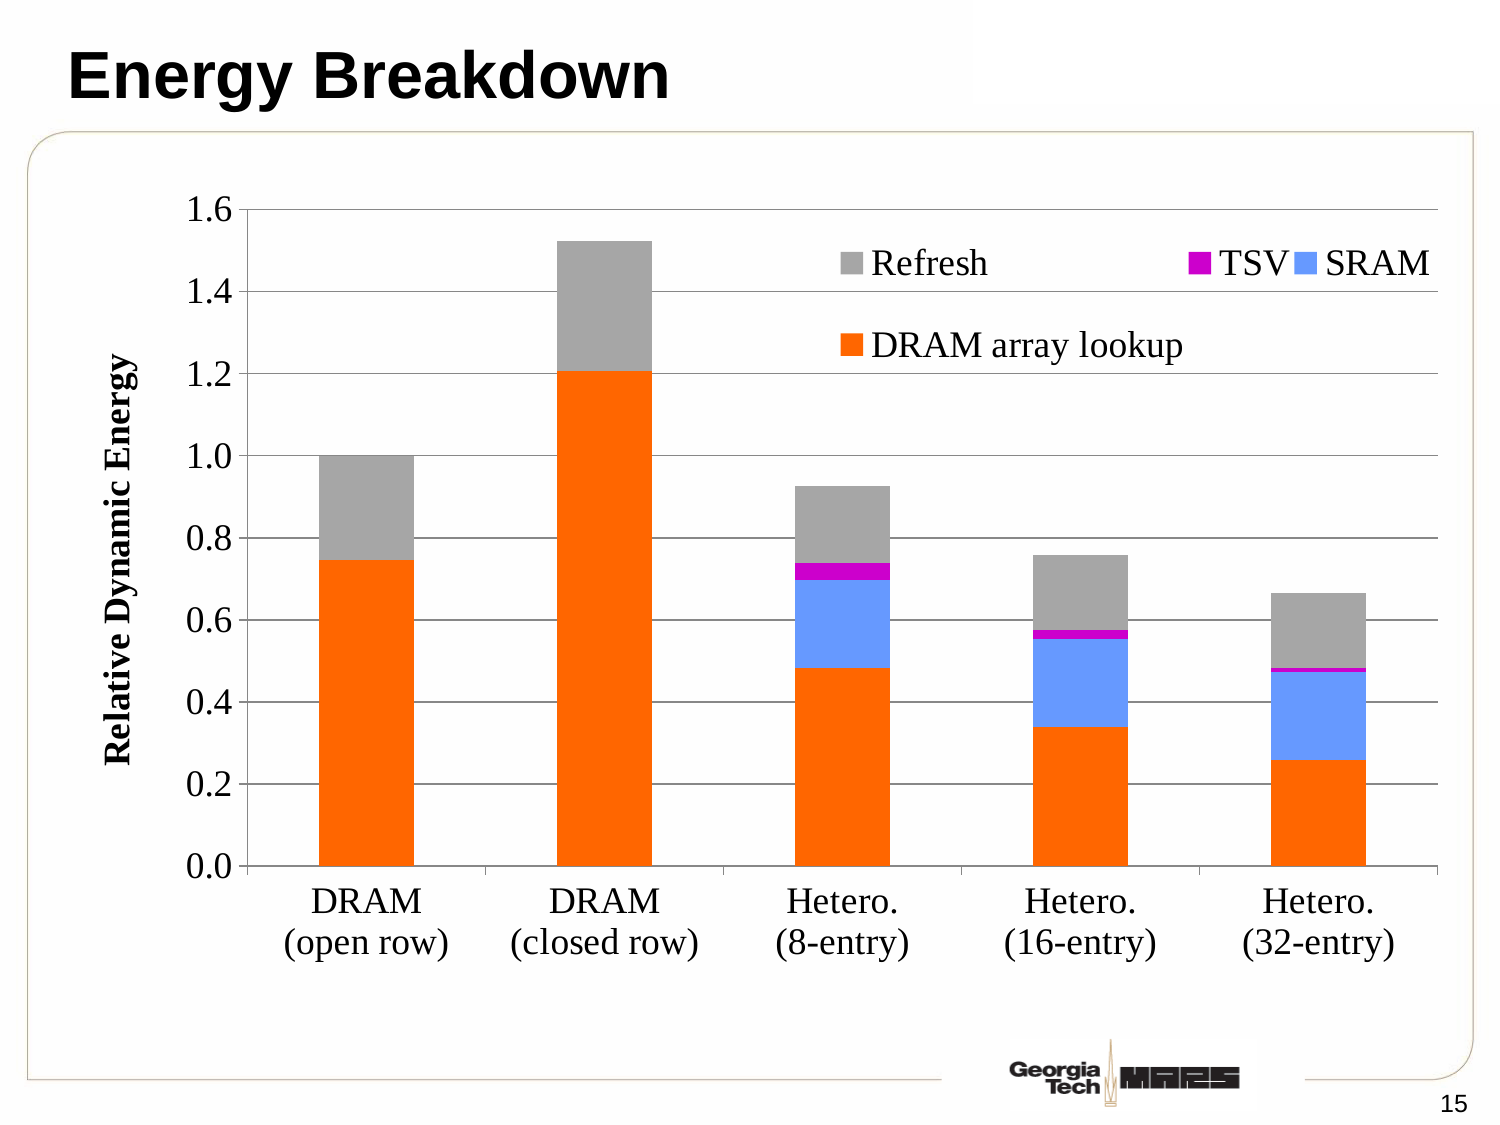

# Energy Breakdown

### Chart

| Category | DRAM array lookup | SRAM | TSV | Refresh |
|---|---|---|---|---|
| DRAM
(open row) | 0.7453677778585925 | 0.0 | 0.0 | 0.2539517799478553 |
| DRAM
(closed row) | 1.205442902283767 | 0.0 | 0.0 | 0.317473921097194 |
| Hetero.
(8-entry) | 0.48243514954310257 | 0.21543495460072593 | 0.04159154979348761 | 0.1871575455487382 |
| Hetero.
(16-entry) | 0.33876013099155083 | 0.21531743910363188 | 0.02040396059311556 | 0.1842684551323006 |
| Hetero.
(32-entry) | 0.2577535257875178 | 0.215308419860963 | 0.010760113587857723 | 0.18244896143575698 |